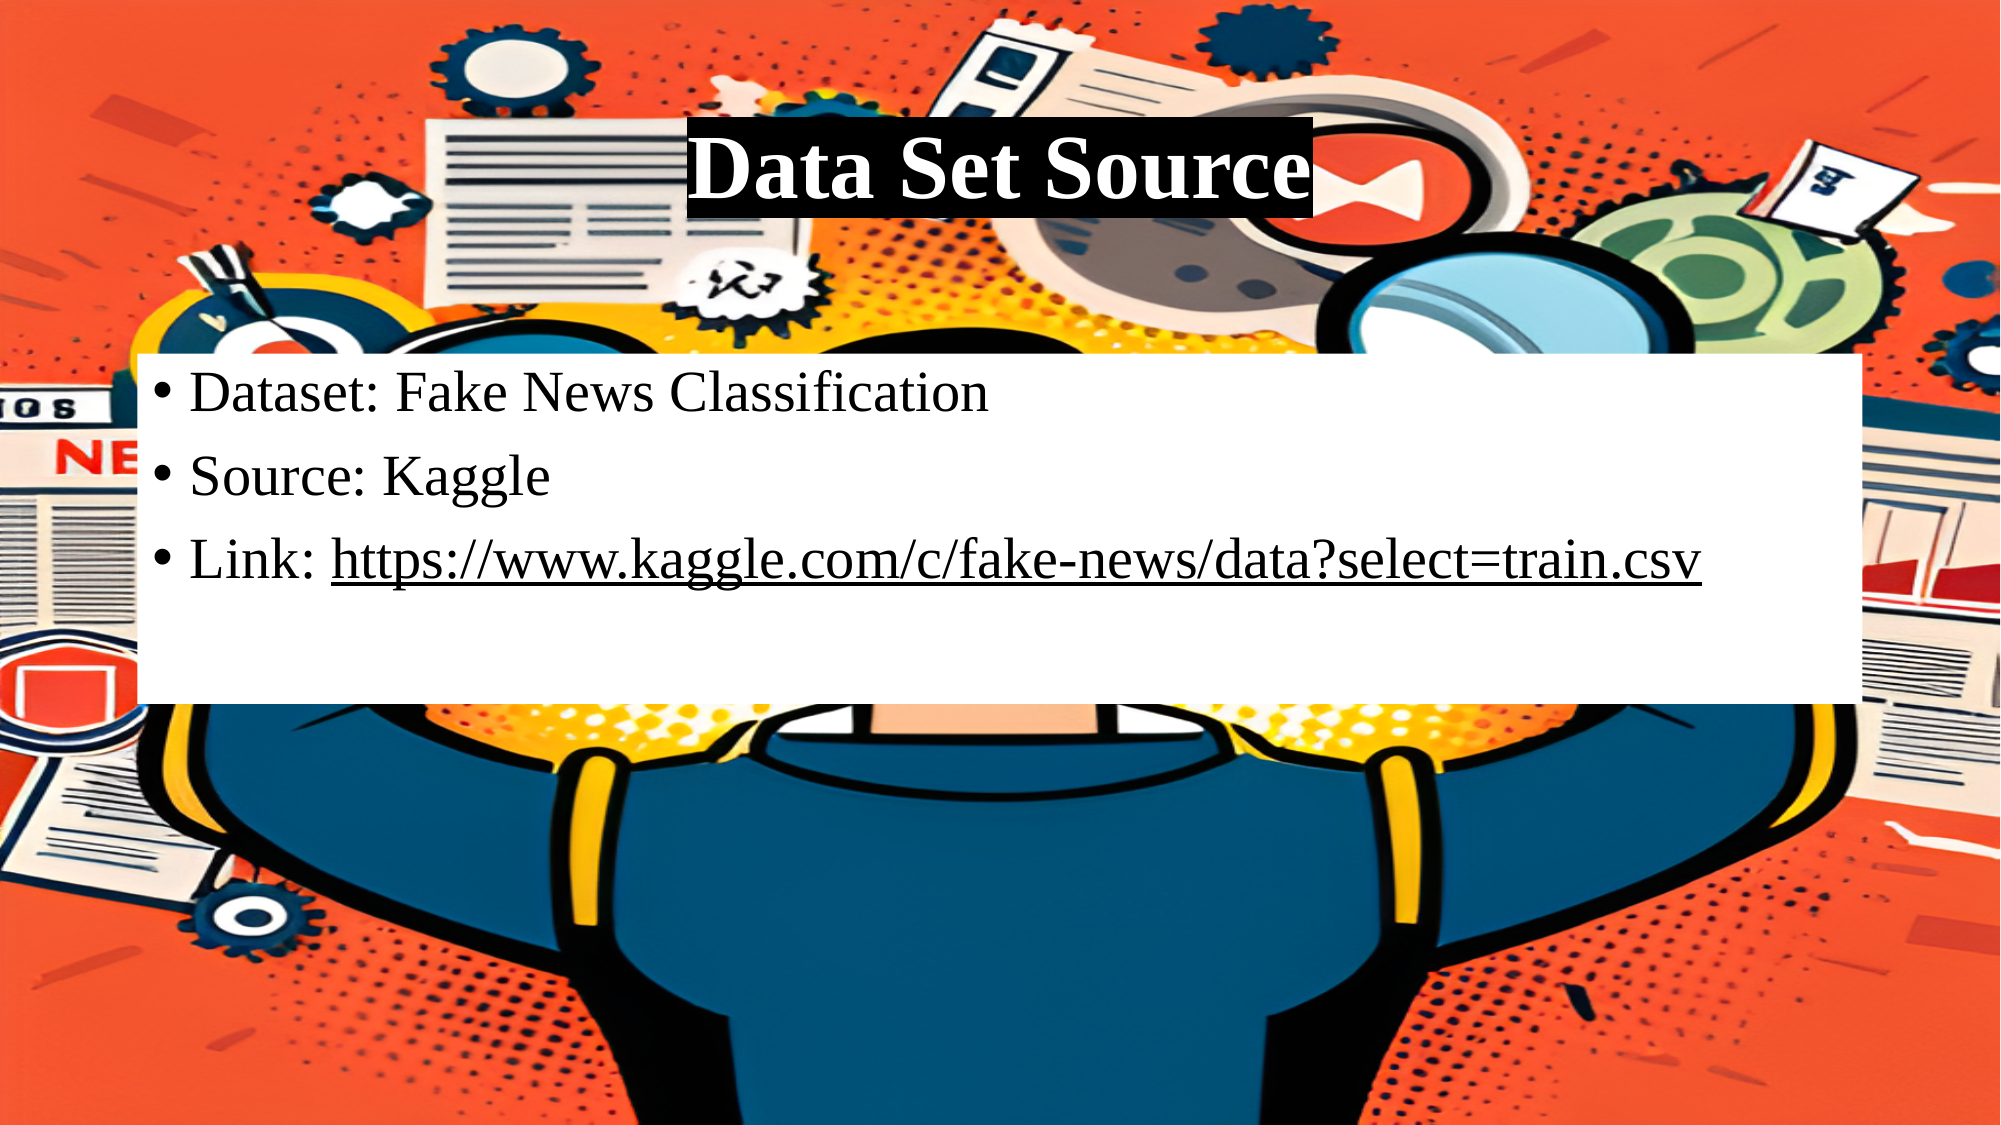

# Data Set Source
Dataset: Fake News Classification
Source: Kaggle
Link: https://www.kaggle.com/c/fake-news/data?select=train.csv